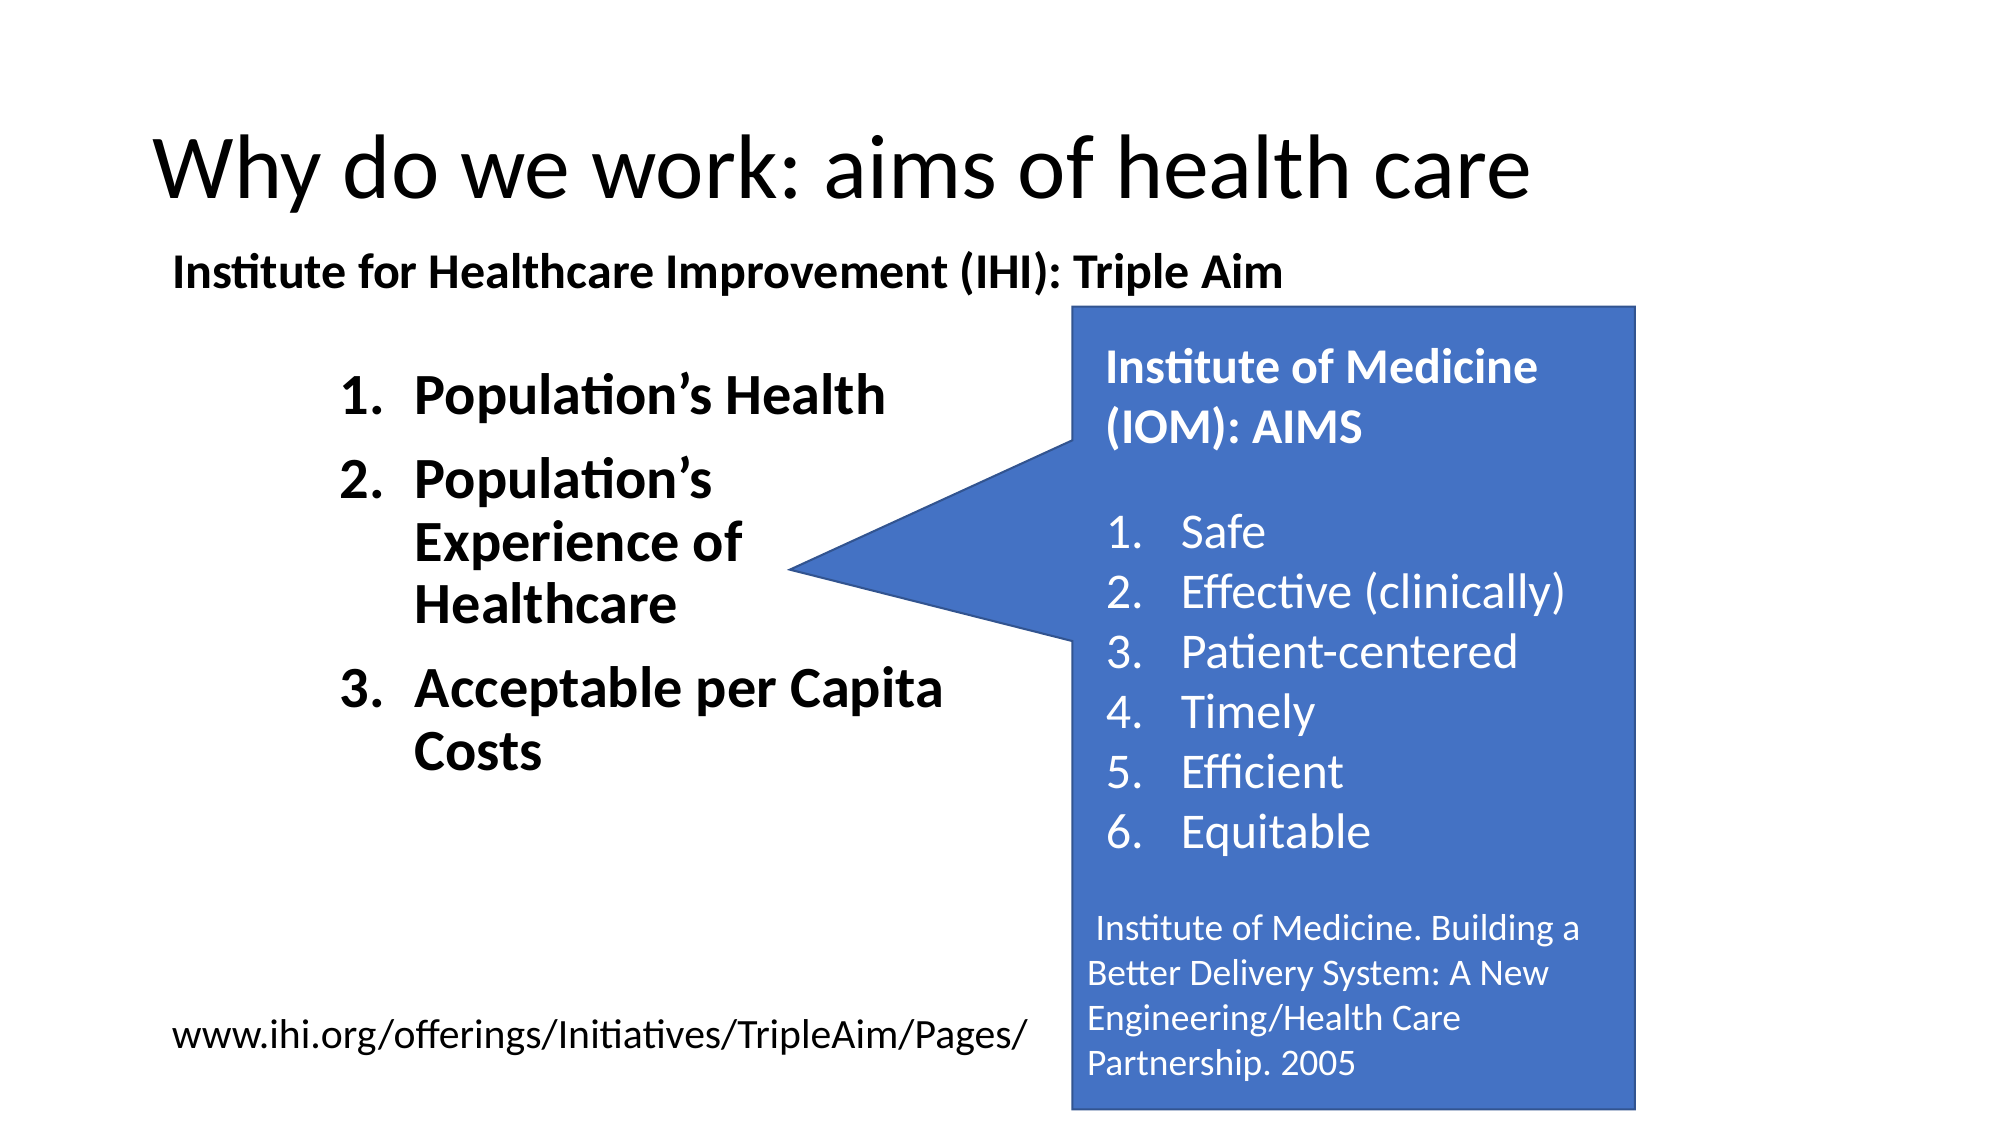

# Why do we work: aims of health care
Institute for Healthcare Improvement (IHI): Triple Aim
Population’s Health
Population’s Experience of Healthcare
Acceptable per Capita Costs
Institute of Medicine (IOM): AIMS

Safe
Effective (clinically)
Patient-centered
Timely
Efficient
Equitable

 Institute of Medicine. Building a Better Delivery System: A New Engineering/Health Care Partnership. 2005
www.ihi.org/offerings/Initiatives/TripleAim/Pages/